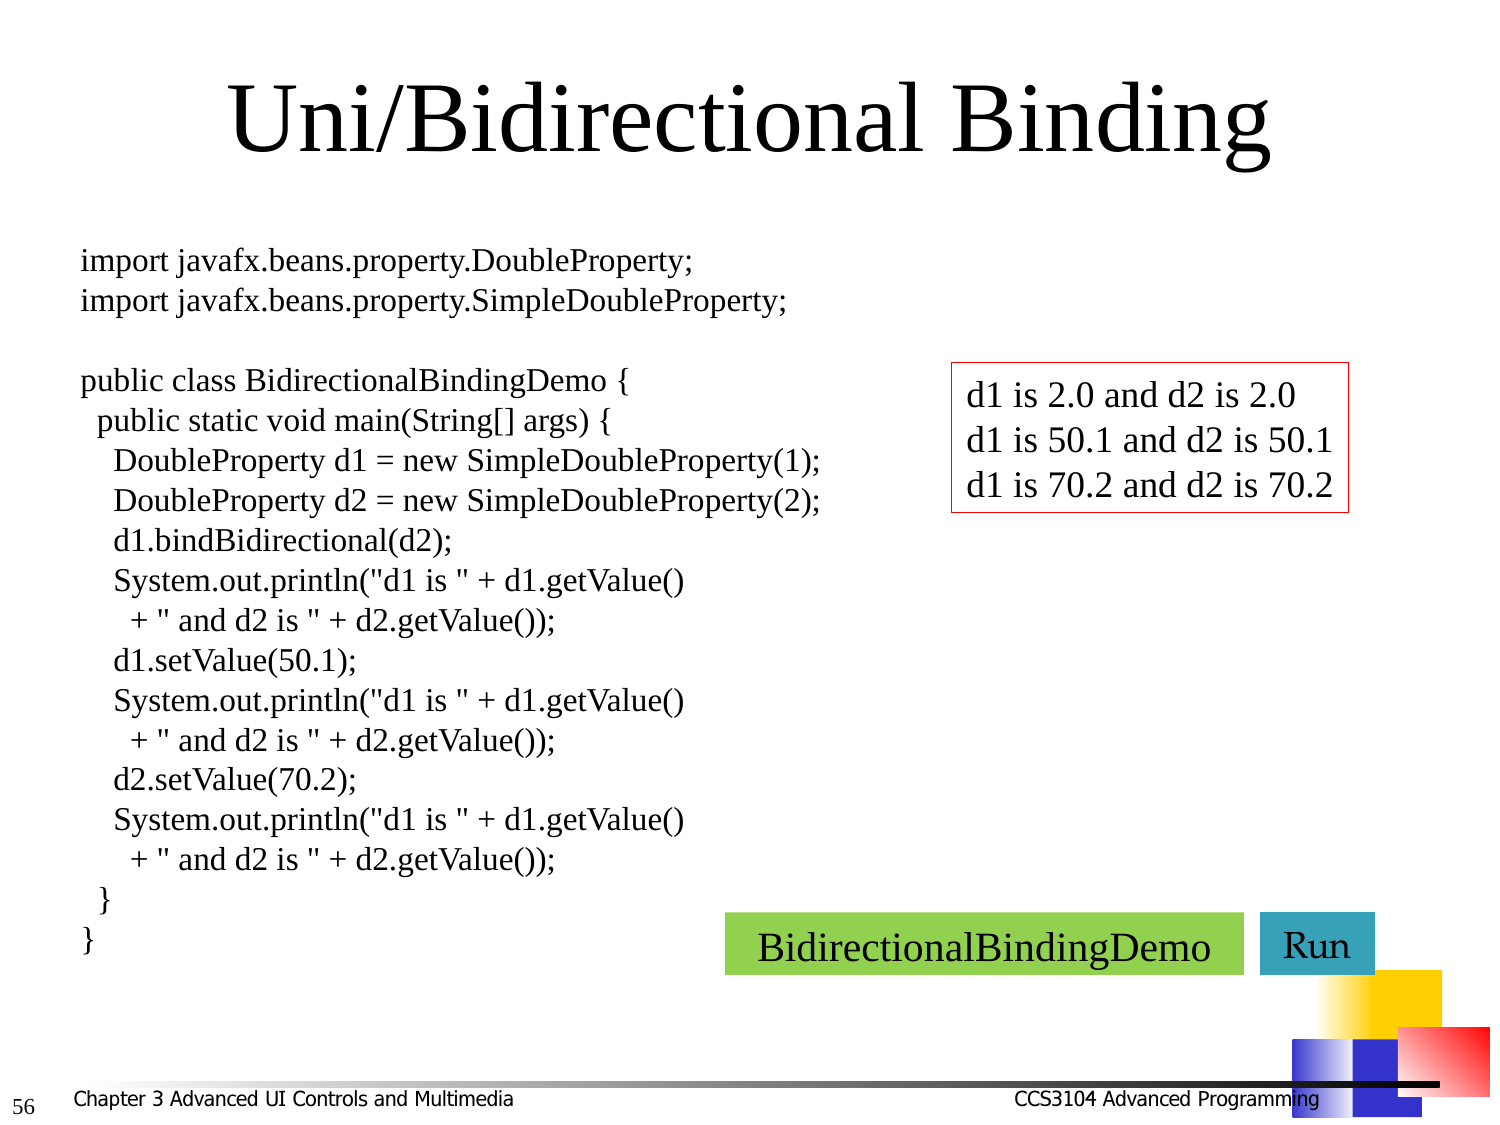

# Uni/Bidirectional Binding
import javafx.beans.property.DoubleProperty;
import javafx.beans.property.SimpleDoubleProperty;

public class BidirectionalBindingDemo {
  public static void main(String[] args) {
    DoubleProperty d1 = new SimpleDoubleProperty(1);
    DoubleProperty d2 = new SimpleDoubleProperty(2);
    d1.bindBidirectional(d2);
    System.out.println("d1 is " + d1.getValue()
      + " and d2 is " + d2.getValue());
    d1.setValue(50.1);
    System.out.println("d1 is " + d1.getValue()
      + " and d2 is " + d2.getValue());
    d2.setValue(70.2);
    System.out.println("d1 is " + d1.getValue()
      + " and d2 is " + d2.getValue());
  }
}
d1 is 2.0 and d2 is 2.0
d1 is 50.1 and d2 is 50.1
d1 is 70.2 and d2 is 70.2
BidirectionalBindingDemo
Run